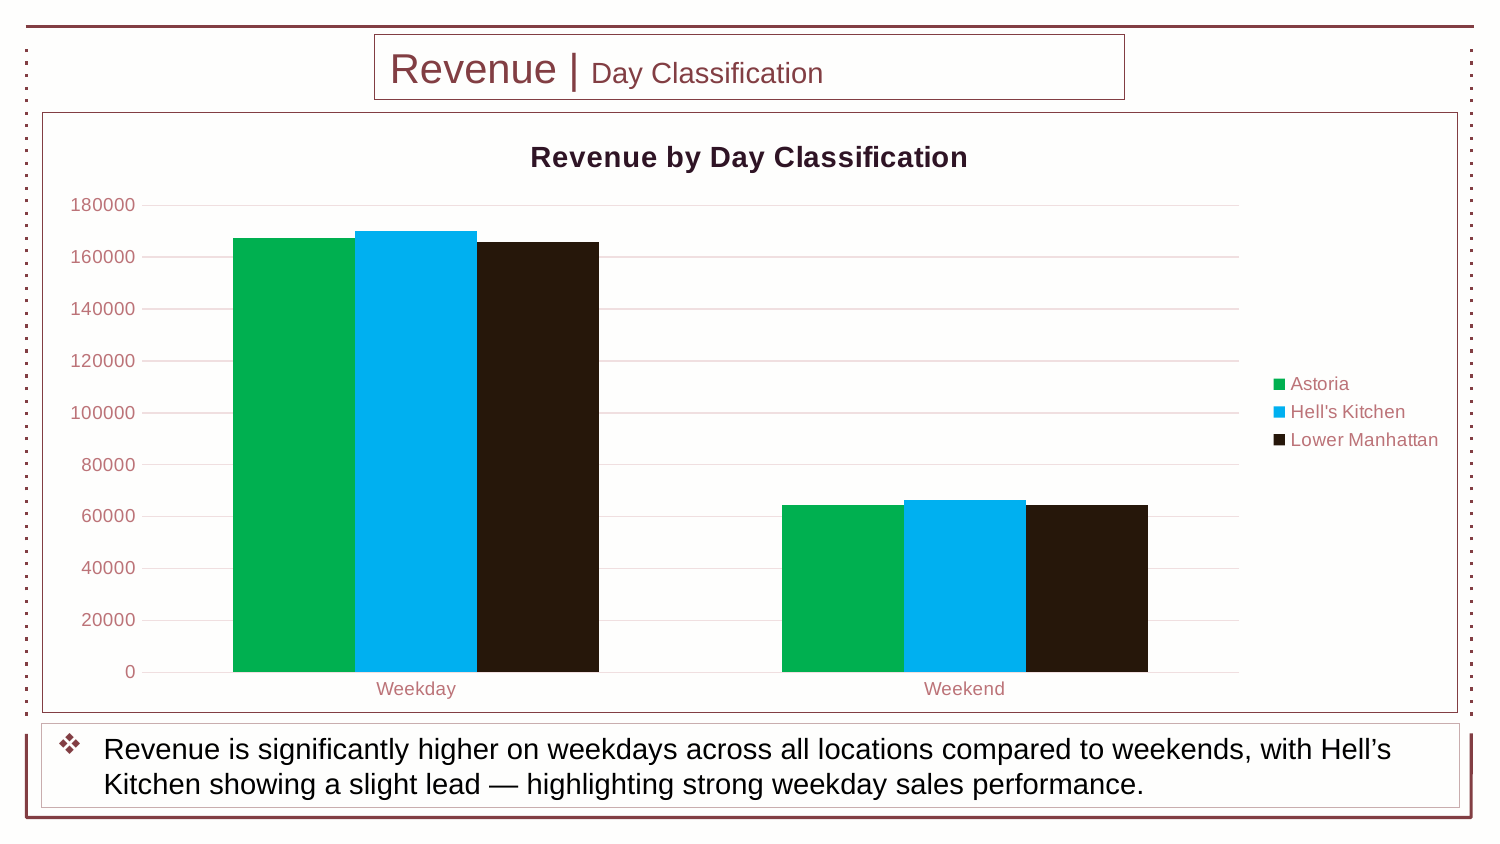

Revenue | Day Classification

### Chart: Revenue by Day Classification

| Category | Astoria | Hell's Kitchen | Lower Manhattan |
|---|---|---|---|
| Weekday | 167602.800000003 | 170226.31000000442 | 165758.43000000395 |
| Weekend | 64641.1099999991 | 66284.85999999921 | 64298.81999999944 |
Revenue is significantly higher on weekdays across all locations compared to weekends, with Hell’s Kitchen showing a slight lead — highlighting strong weekday sales performance.